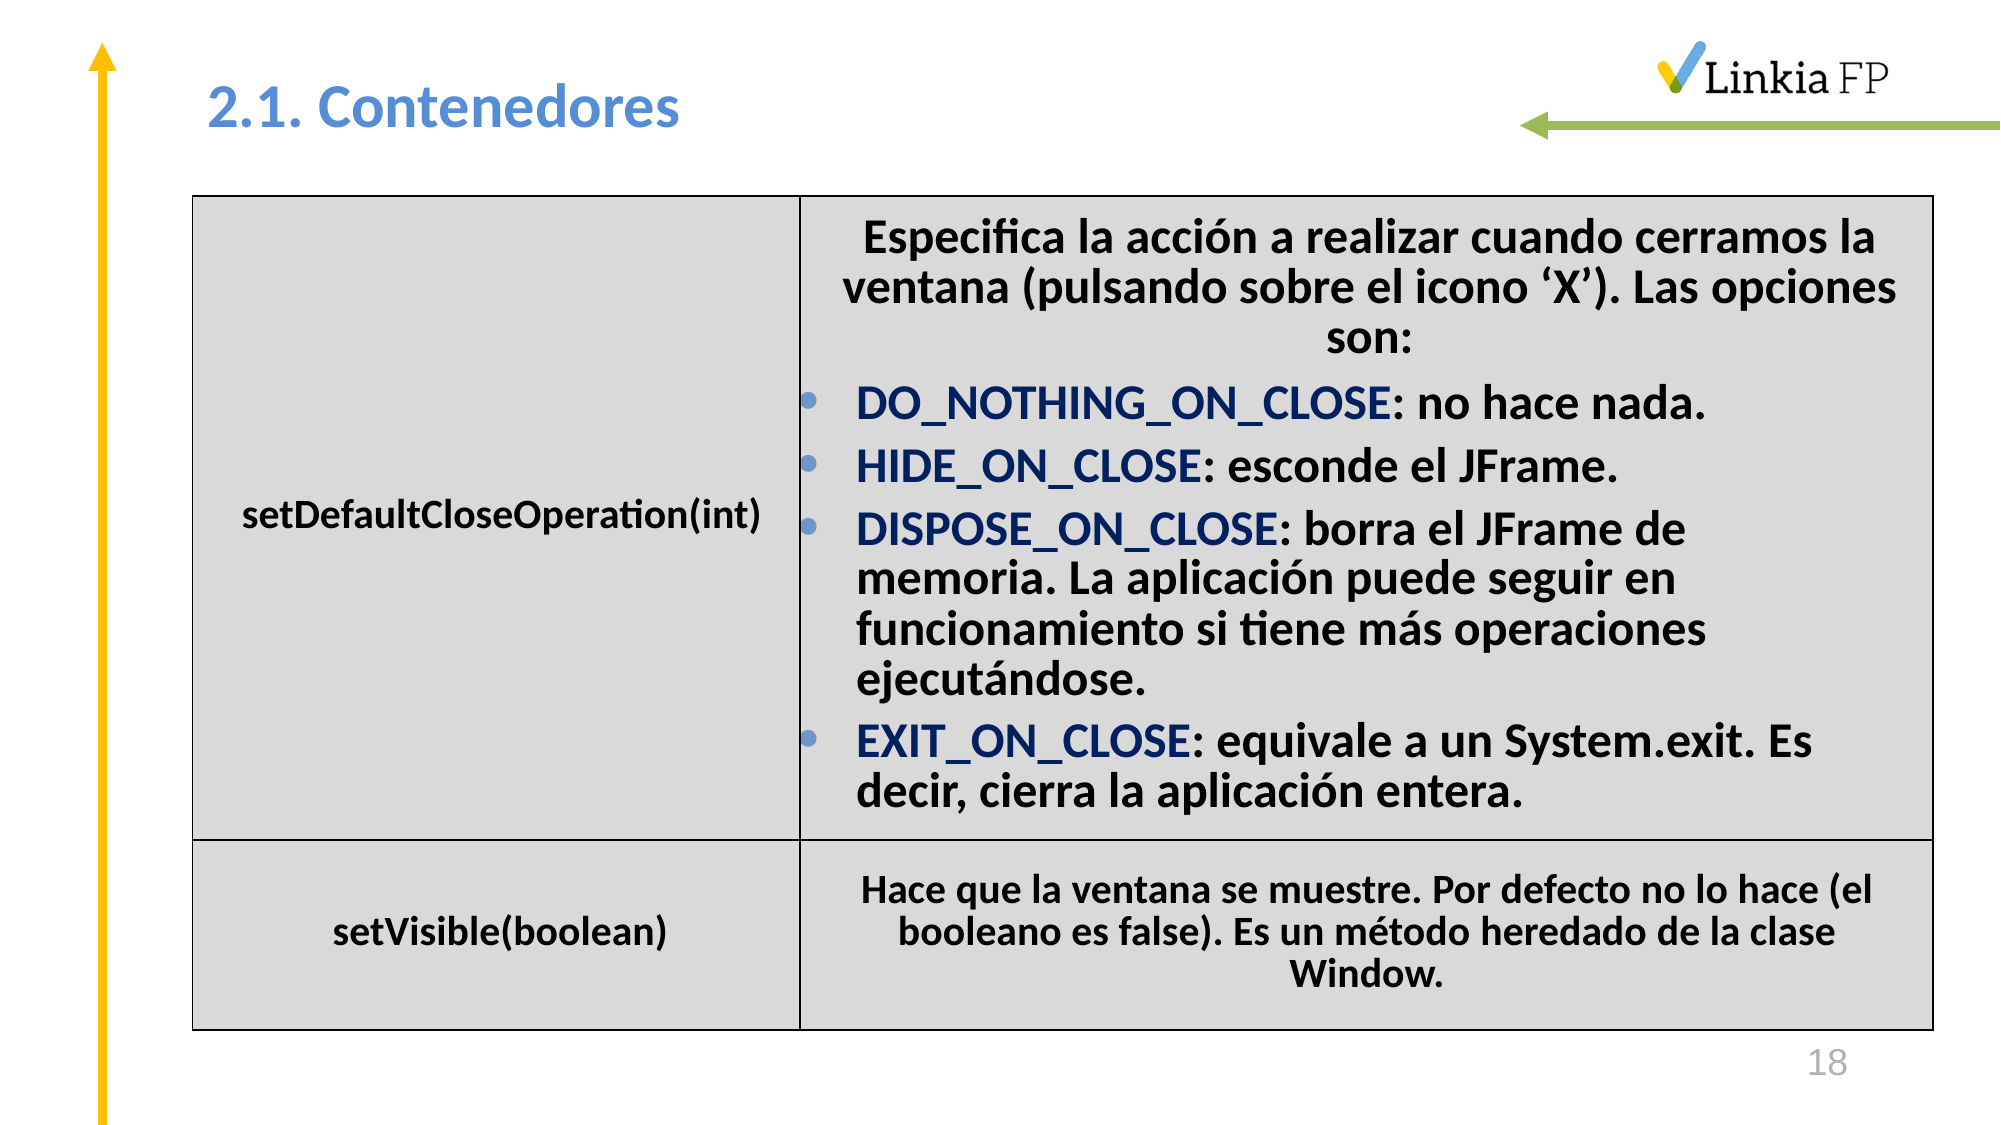

# 2.1. Contenedores
| setDefaultCloseOperation(int) | Especifica la acción a realizar cuando cerramos la ventana (pulsando sobre el icono ‘X’). Las opciones son: DO\_NOTHING\_ON\_CLOSE: no hace nada. HIDE\_ON\_CLOSE: esconde el JFrame. DISPOSE\_ON\_CLOSE: borra el JFrame de memoria. La aplicación puede seguir en funcionamiento si tiene más operaciones ejecutándose. EXIT\_ON\_CLOSE: equivale a un System.exit. Es decir, cierra la aplicación entera. |
| --- | --- |
| setVisible(boolean) | Hace que la ventana se muestre. Por defecto no lo hace (el booleano es false). Es un método heredado de la clase Window. |
18